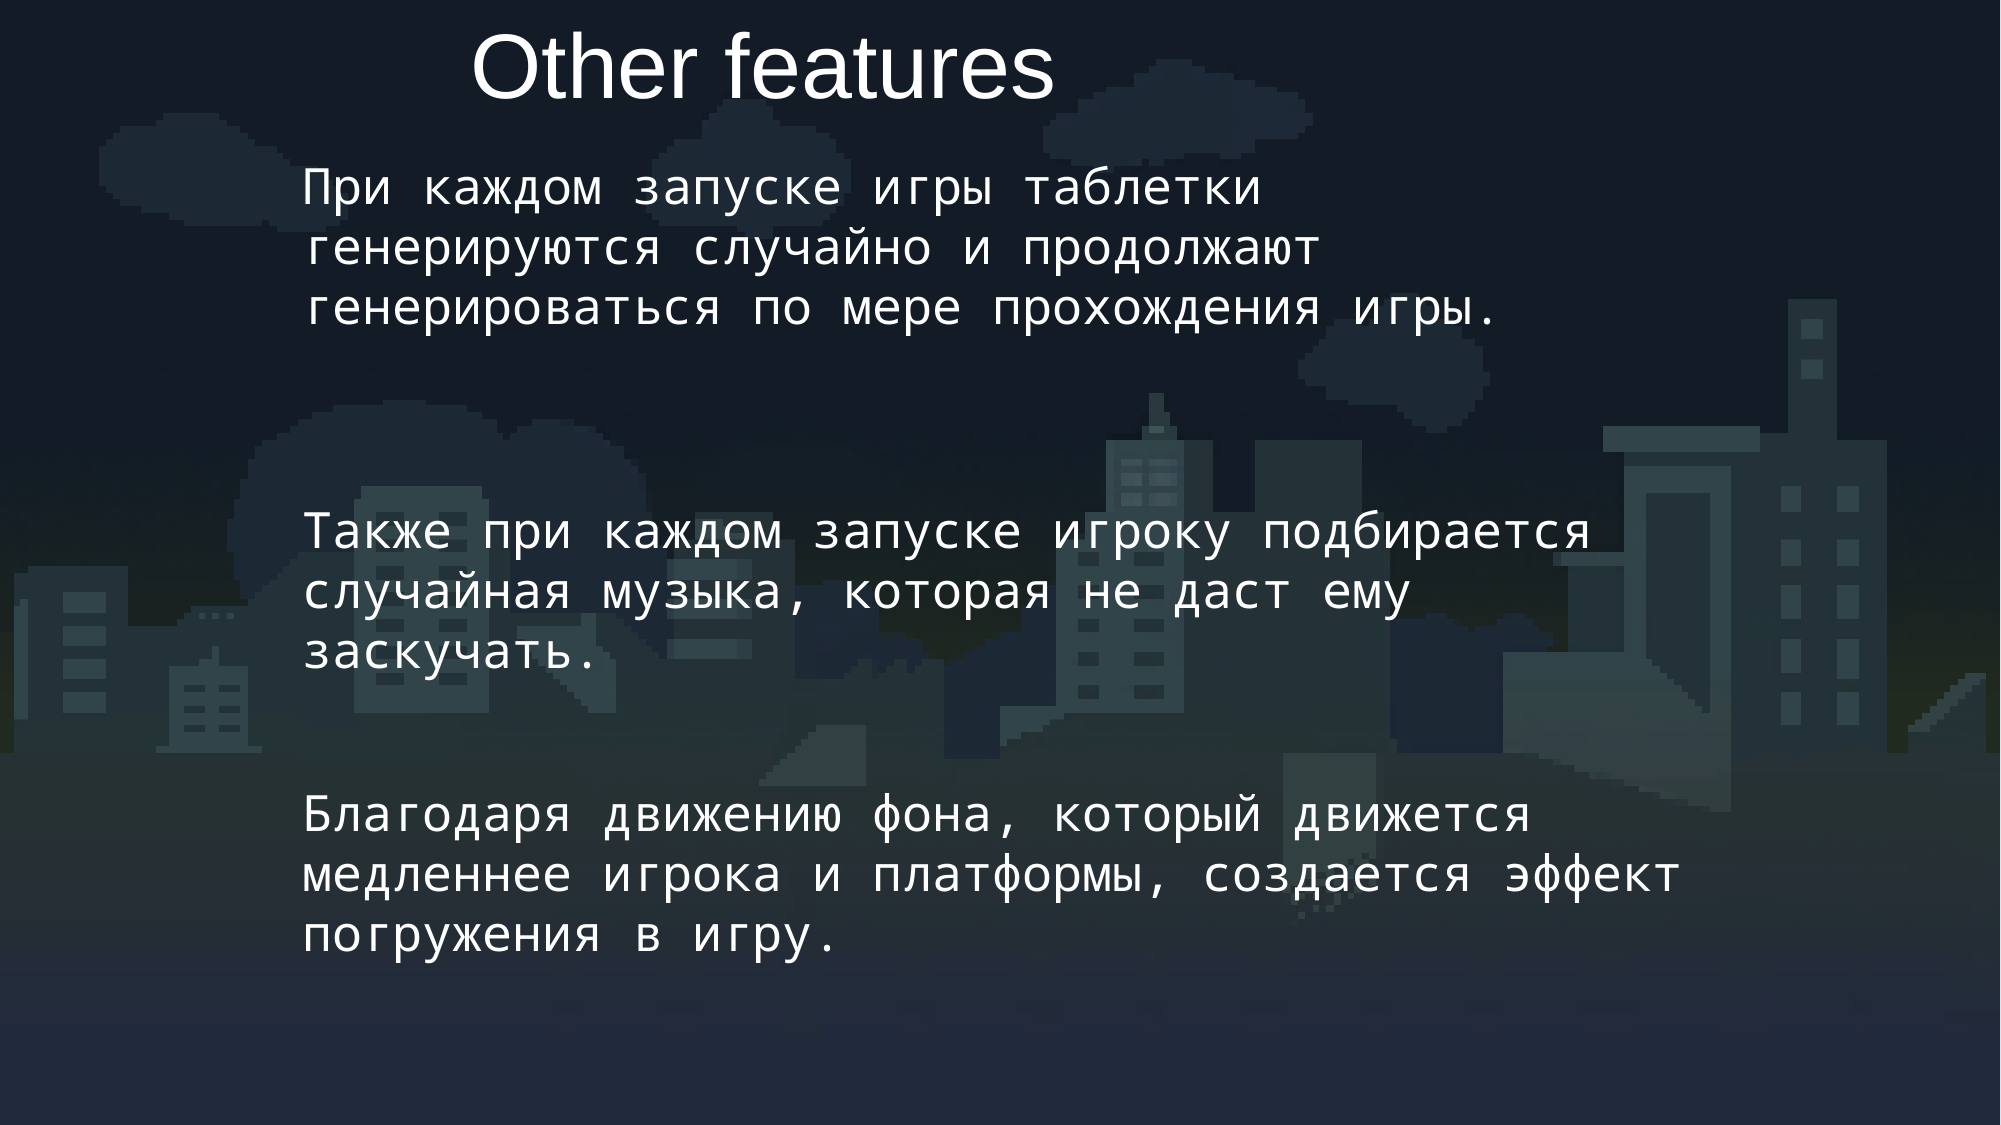

Other features
При каждом запуске игры таблетки генерируются случайно и продолжают генерироваться по мере прохождения игры.
Также при каждом запуске игроку подбирается случайная музыка, которая не даст ему заскучать.
Благодаря движению фона, который движется медленнее игрока и платформы, создается эффект погружения в игру.